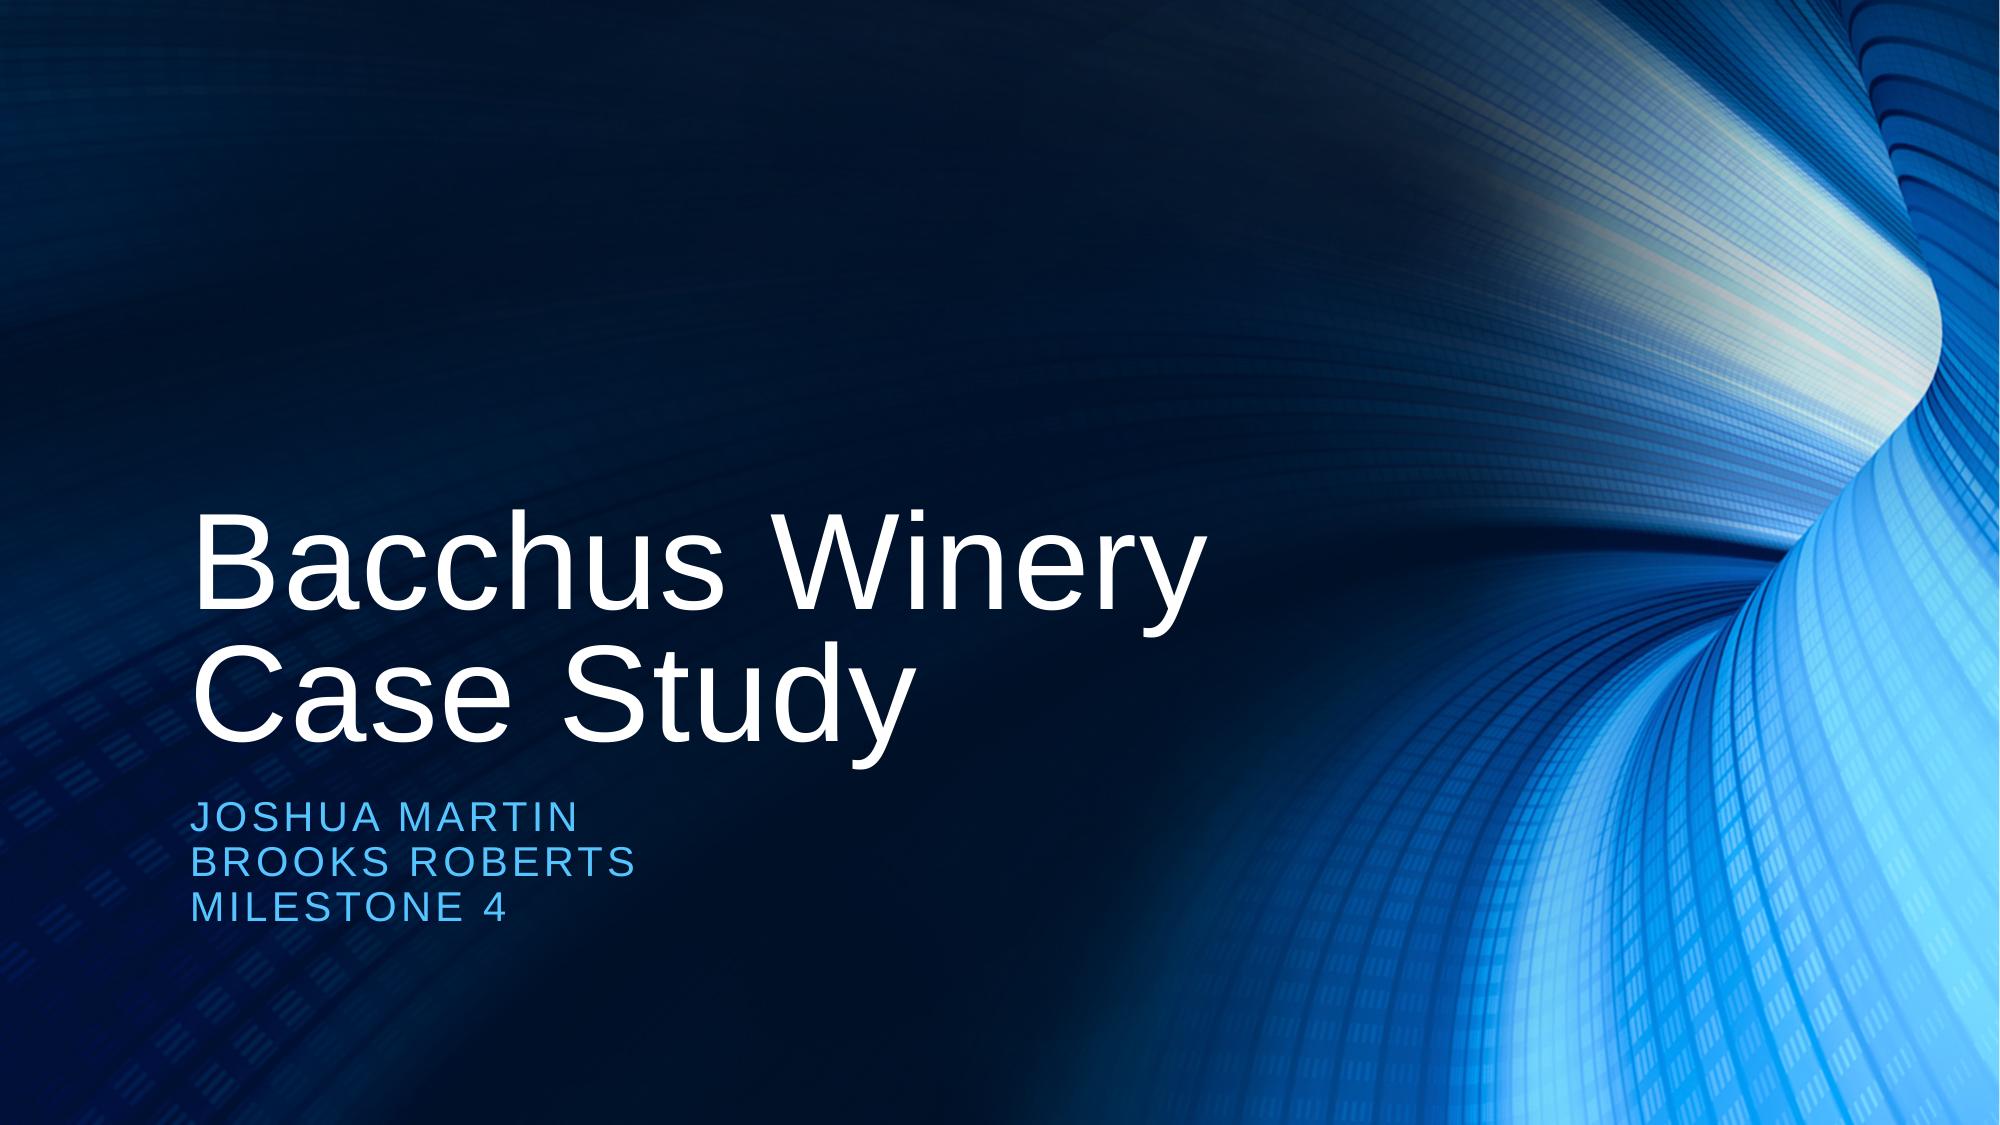

# Bacchus Winery Case Study
JOSHUA Martin
Brooks Roberts
Milestone 4